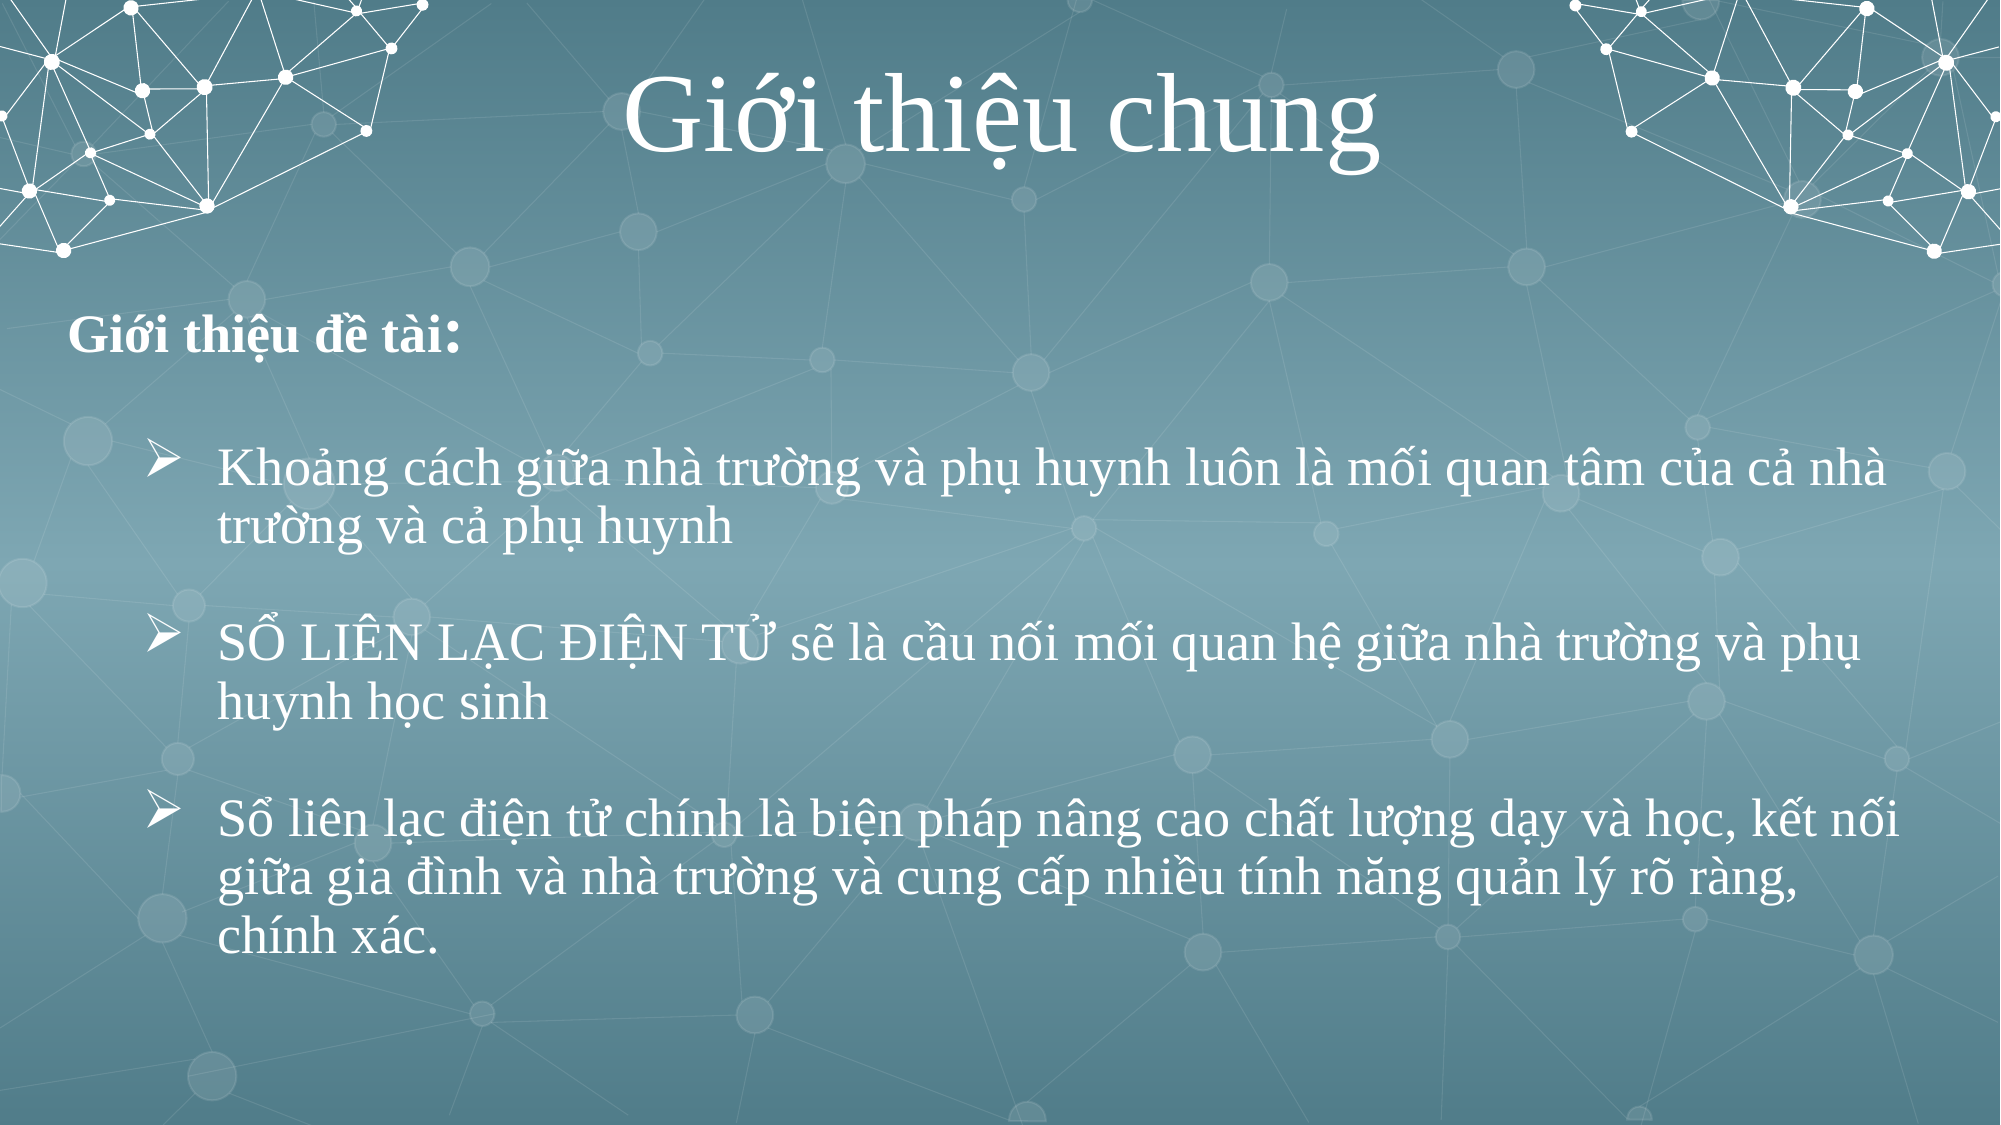

Giới thiệu chung
Giới thiệu đề tài:

Khoảng cách giữa nhà trường và phụ huynh luôn là mối quan tâm của cả nhà trường và cả phụ huynh

SỔ LIÊN LẠC ĐIỆN TỬ sẽ là cầu nối mối quan hệ giữa nhà trường và phụ huynh học sinh

Sổ liên lạc điện tử chính là biện pháp nâng cao chất lượng dạy và học, kết nối giữa gia đình và nhà trường và cung cấp nhiều tính năng quản lý rõ ràng, chính xác.